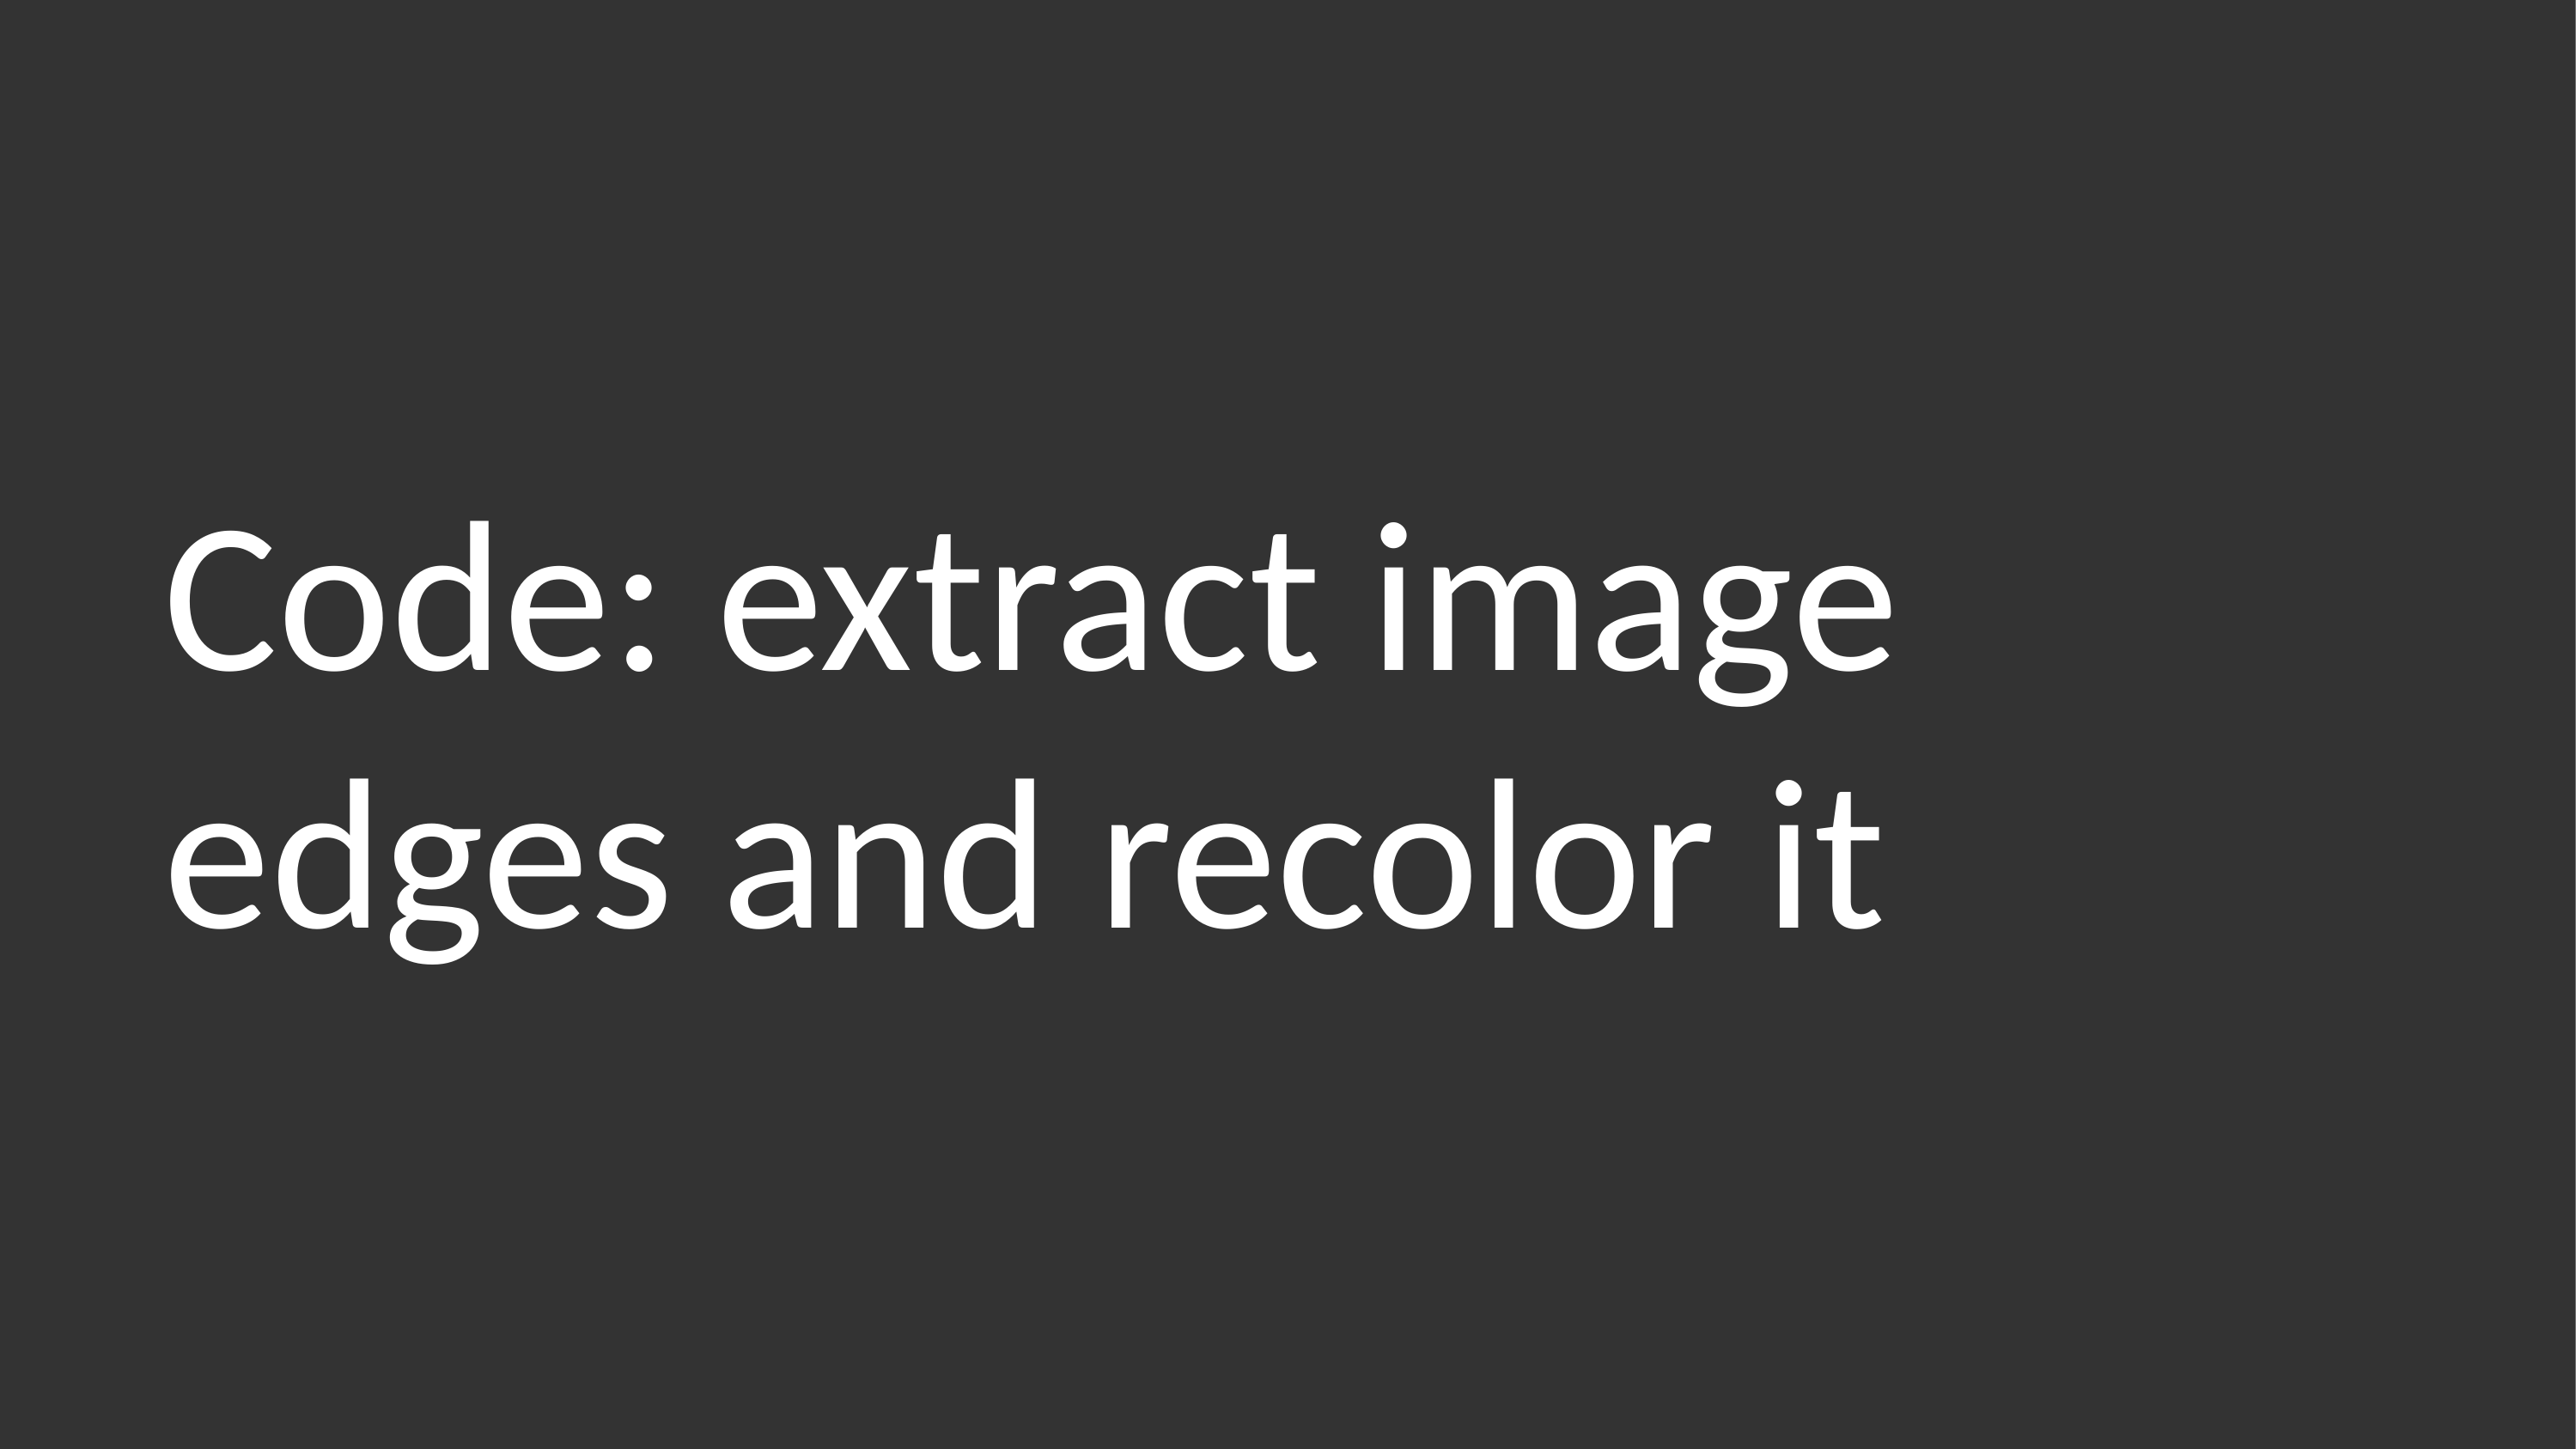

# Code: extract image edges and recolor it